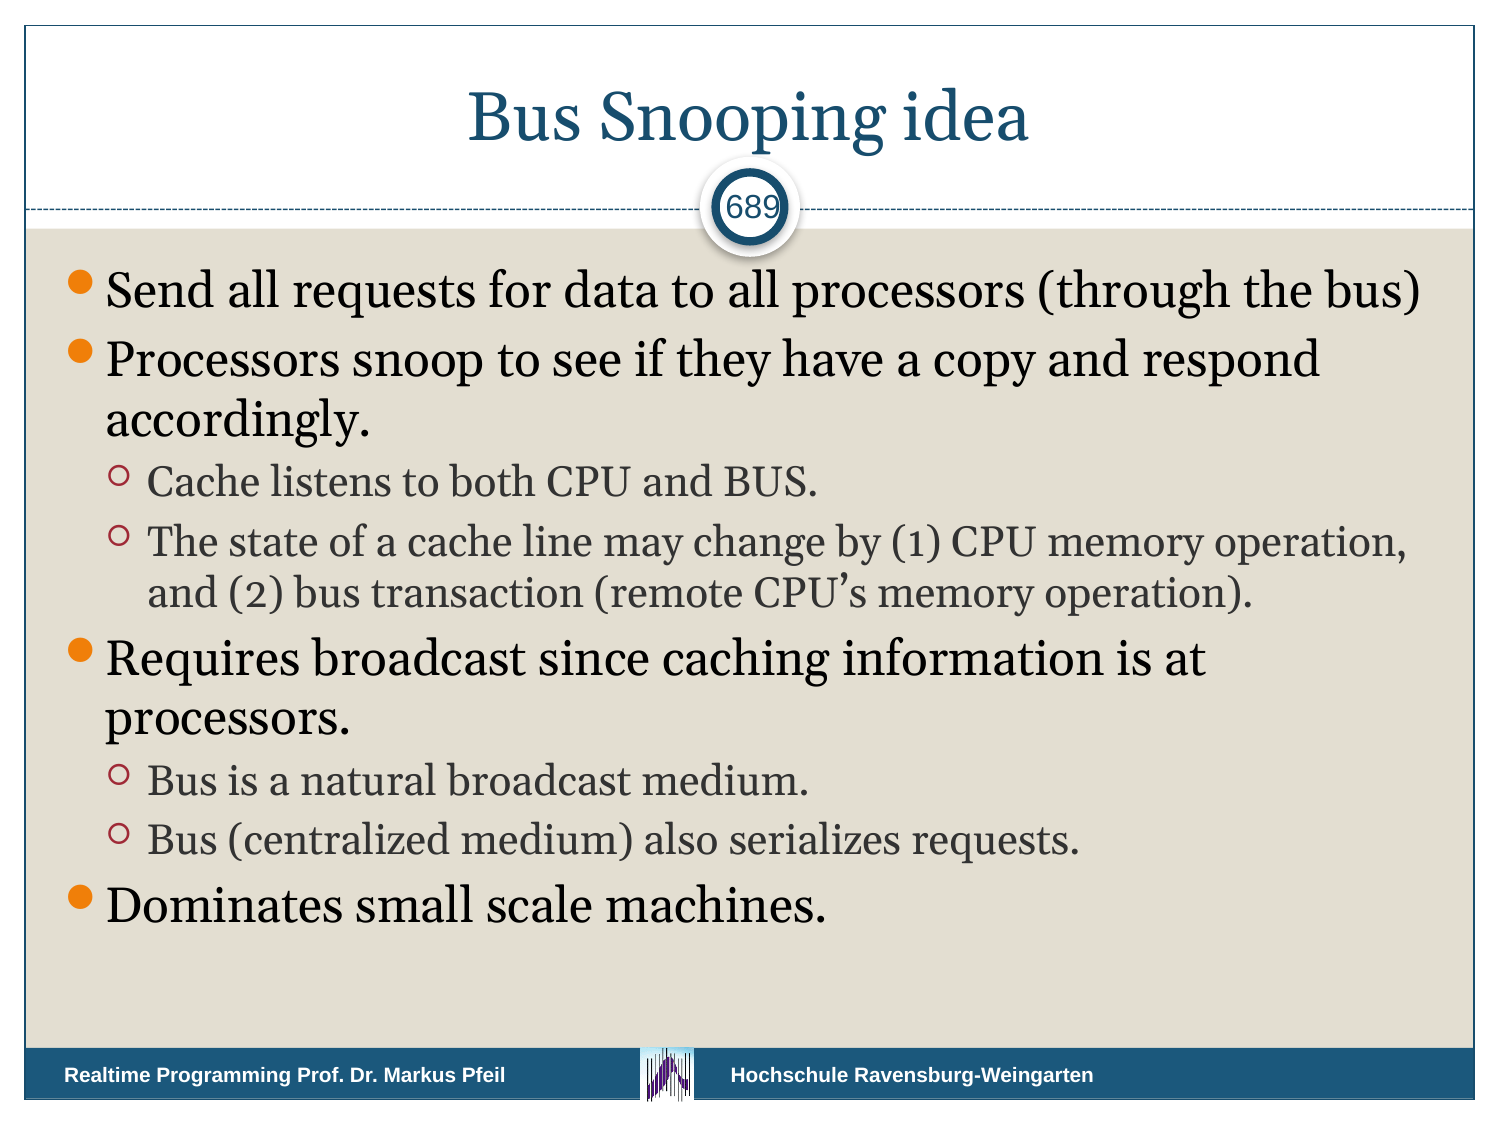

# Bus Snooping idea
689
Send all requests for data to all processors (through the bus)
Processors snoop to see if they have a copy and respond accordingly.
Cache listens to both CPU and BUS.
The state of a cache line may change by (1) CPU memory operation, and (2) bus transaction (remote CPU’s memory operation).
Requires broadcast since caching information is at processors.
Bus is a natural broadcast medium.
Bus (centralized medium) also serializes requests.
Dominates small scale machines.
Realtime Programming Prof. Dr. Markus Pfeil